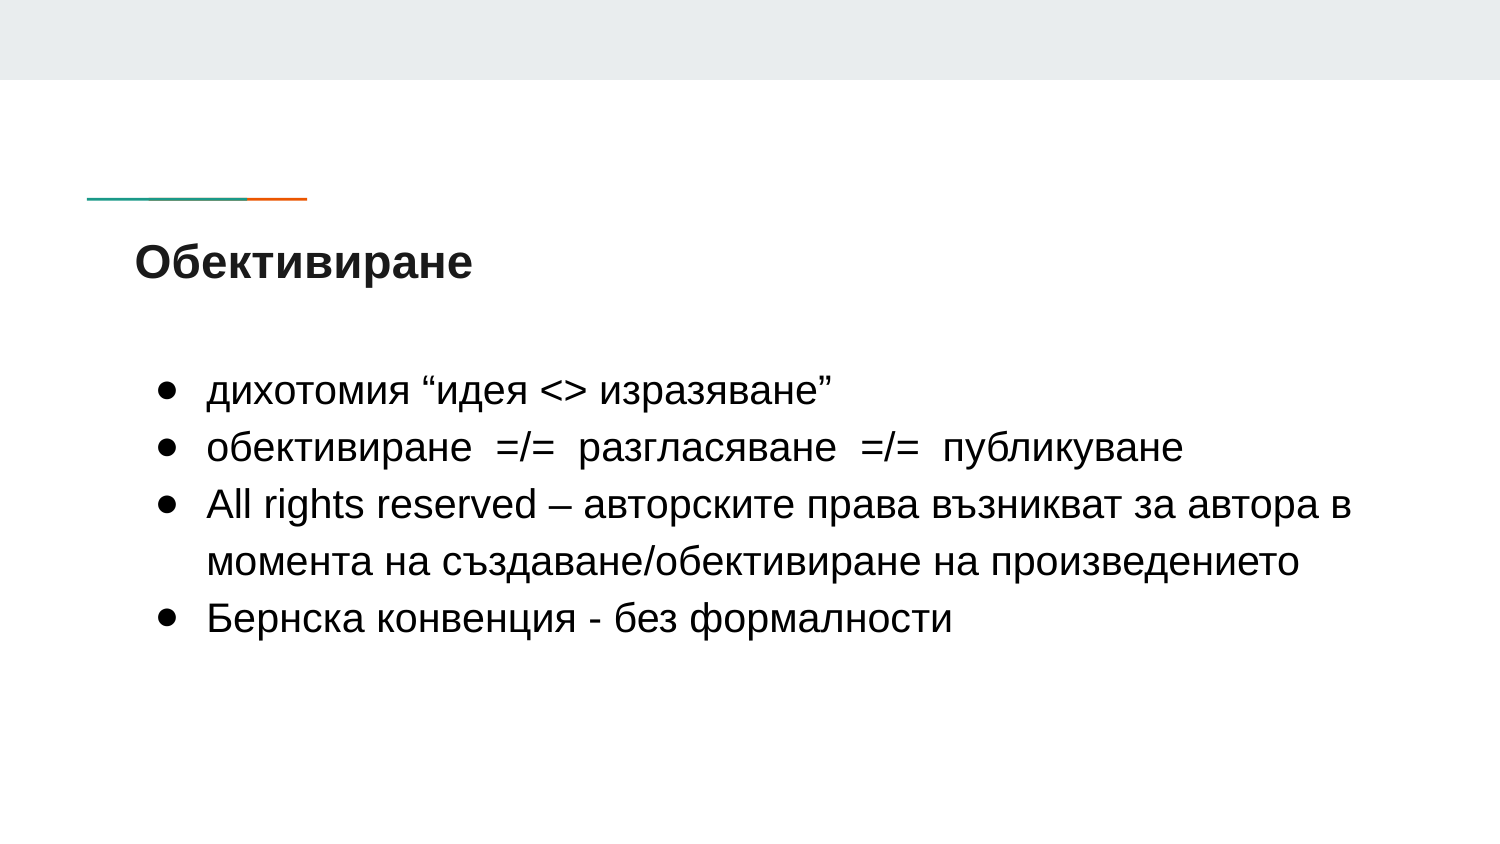

# Обективиране
дихотомия “идея <> изразяване”
обективиране  =/=  разгласяване  =/=  публикуване
All rights reserved – авторските права възникват за автора в момента на създаване/обективиране на произведението
Бернска конвенция - без формалности